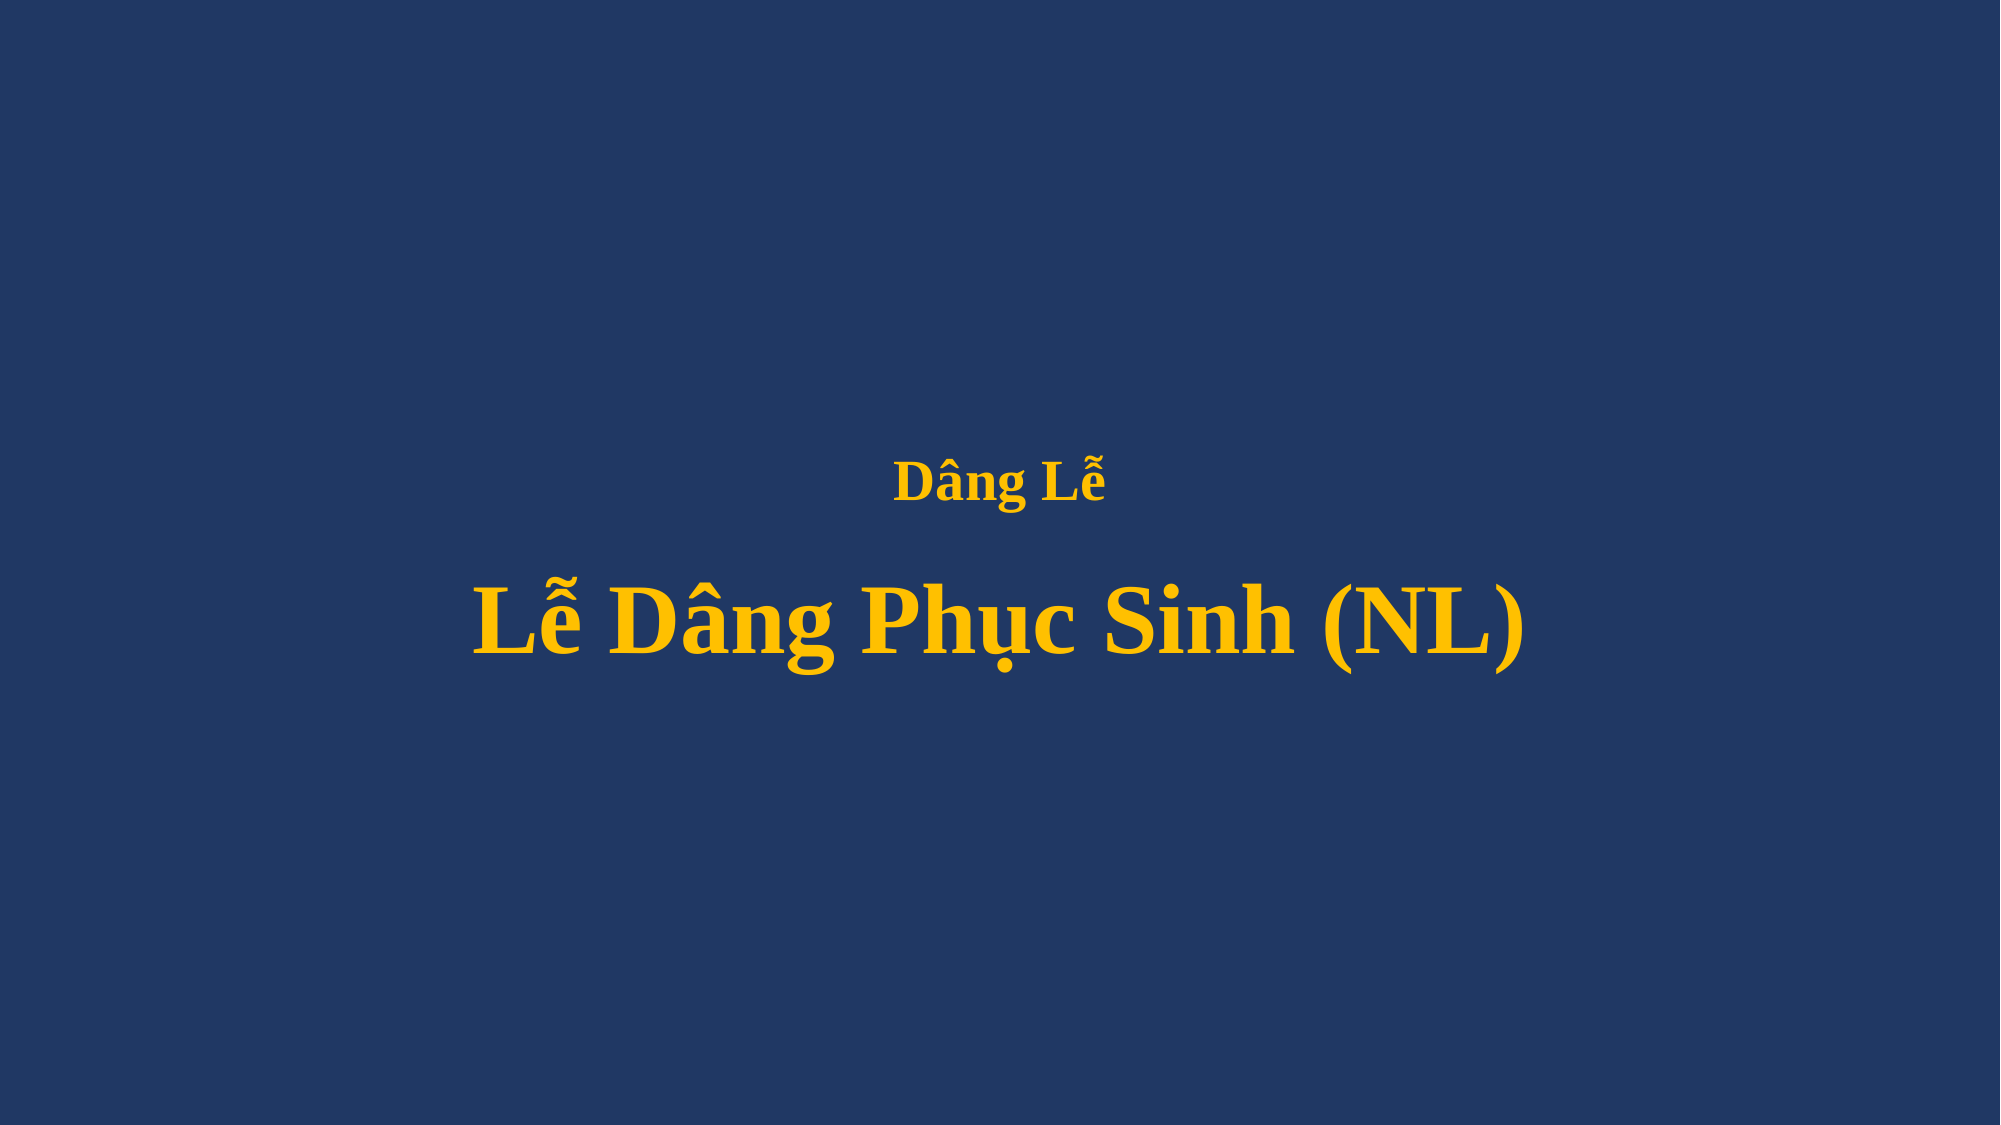

# Dâng Lễ Lễ Dâng Phục Sinh (NL)